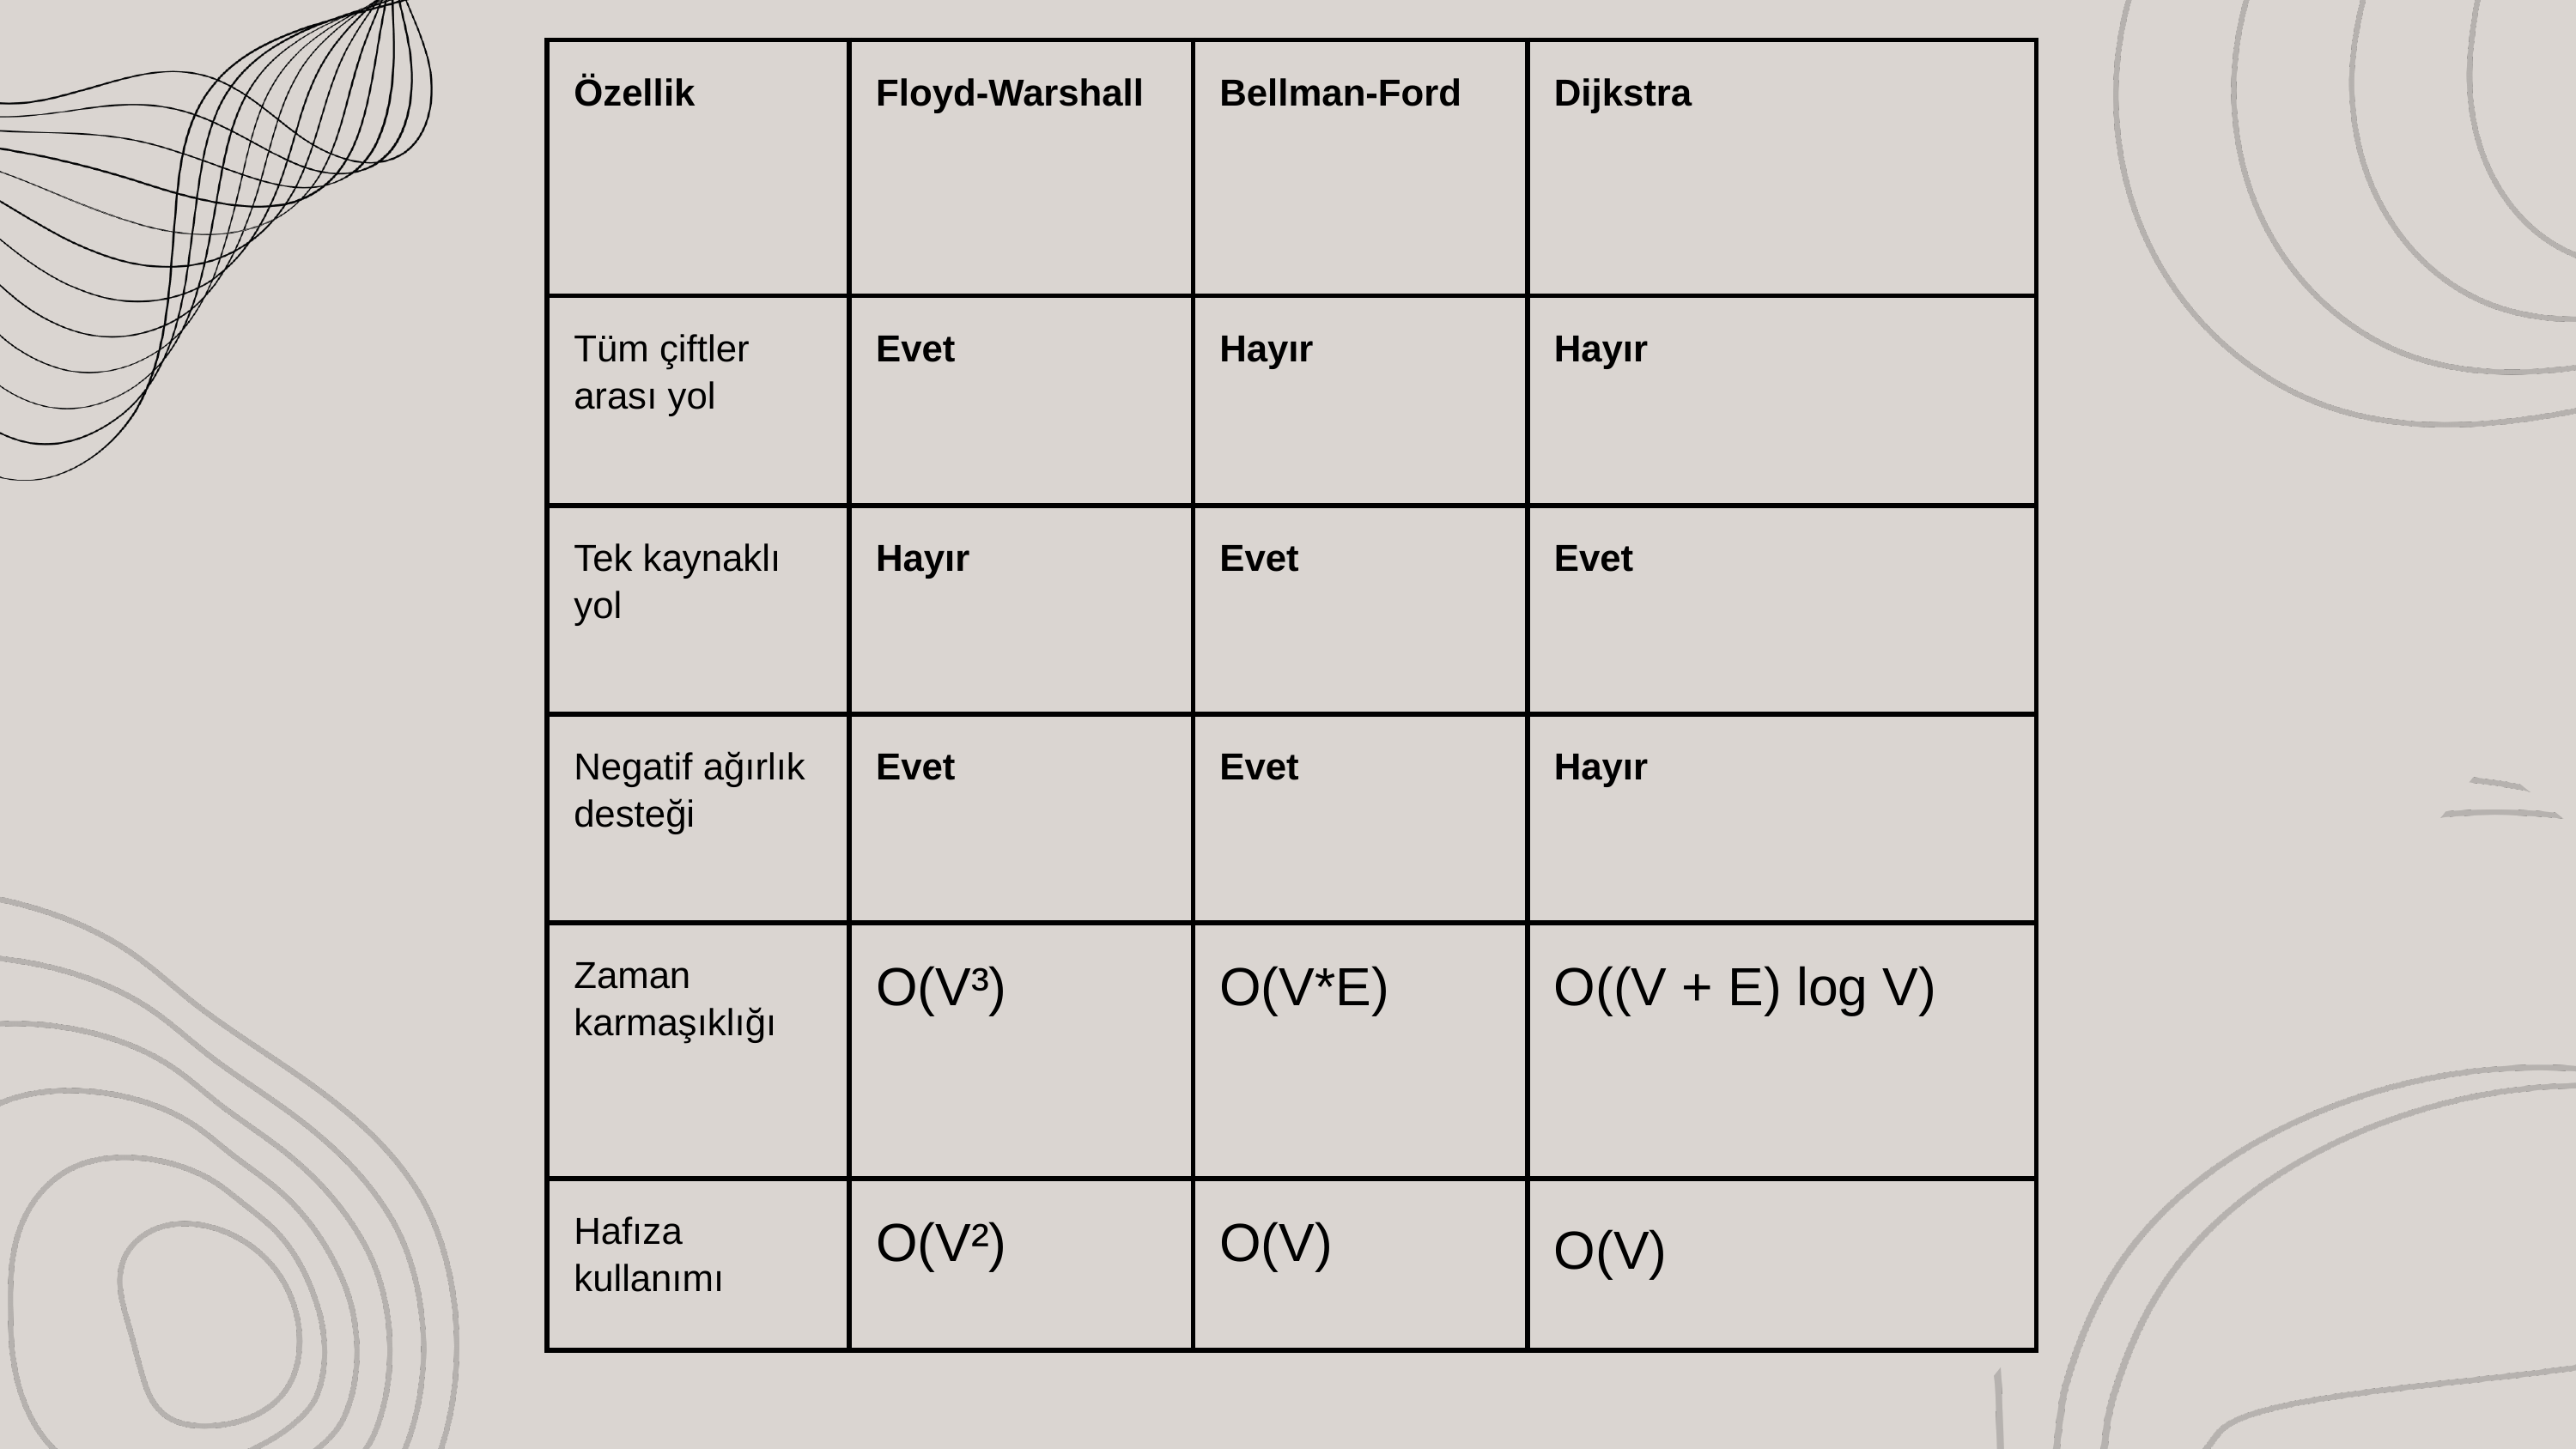

| Özellik | Floyd-Warshall | Bellman-Ford | Dijkstra |
| --- | --- | --- | --- |
| Tüm çiftler arası yol | Evet | Hayır | Hayır |
| Tek kaynaklı yol | Hayır | Evet | Evet |
| Negatif ağırlık desteği | Evet | Evet | Hayır |
| Zaman karmaşıklığı | O(V³) | O(V\*E) | O((V + E) log V) |
| Hafıza kullanımı | O(V²) | O(V) | O(V) |
FLOYD-WARSHALL